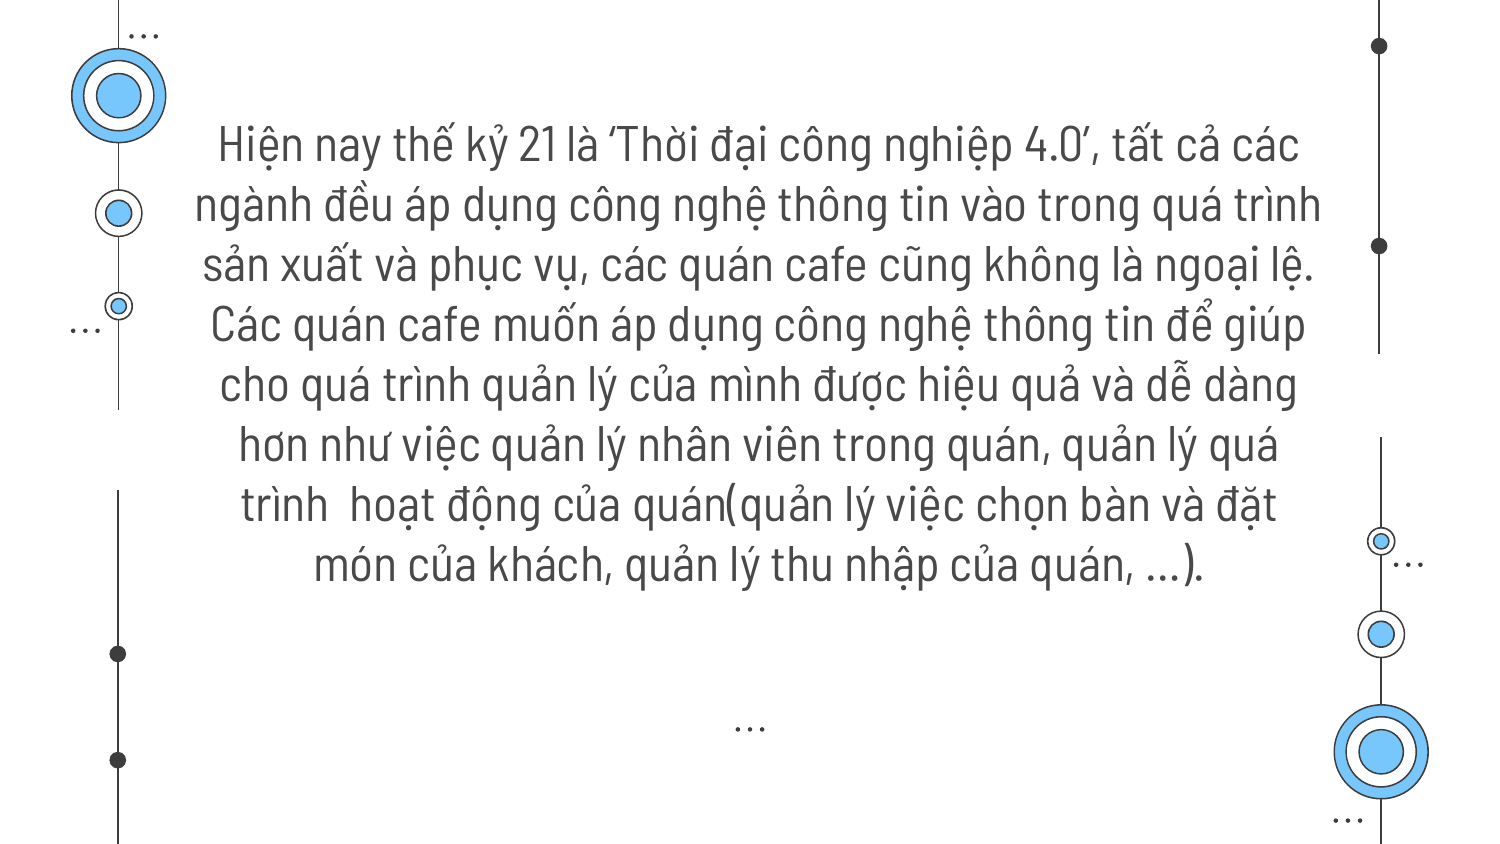

Hiện nay thế kỷ 21 là ‘Thời đại công nghiệp 4.0’, tất cả các ngành đều áp dụng công nghệ thông tin vào trong quá trình sản xuất và phục vụ, các quán cafe cũng không là ngoại lệ. Các quán cafe muốn áp dụng công nghệ thông tin để giúp cho quá trình quản lý của mình được hiệu quả và dễ dàng hơn như việc quản lý nhân viên trong quán, quản lý quá trình  hoạt động của quán(quản lý việc chọn bàn và đặt món của khách, quản lý thu nhập của quán, …).